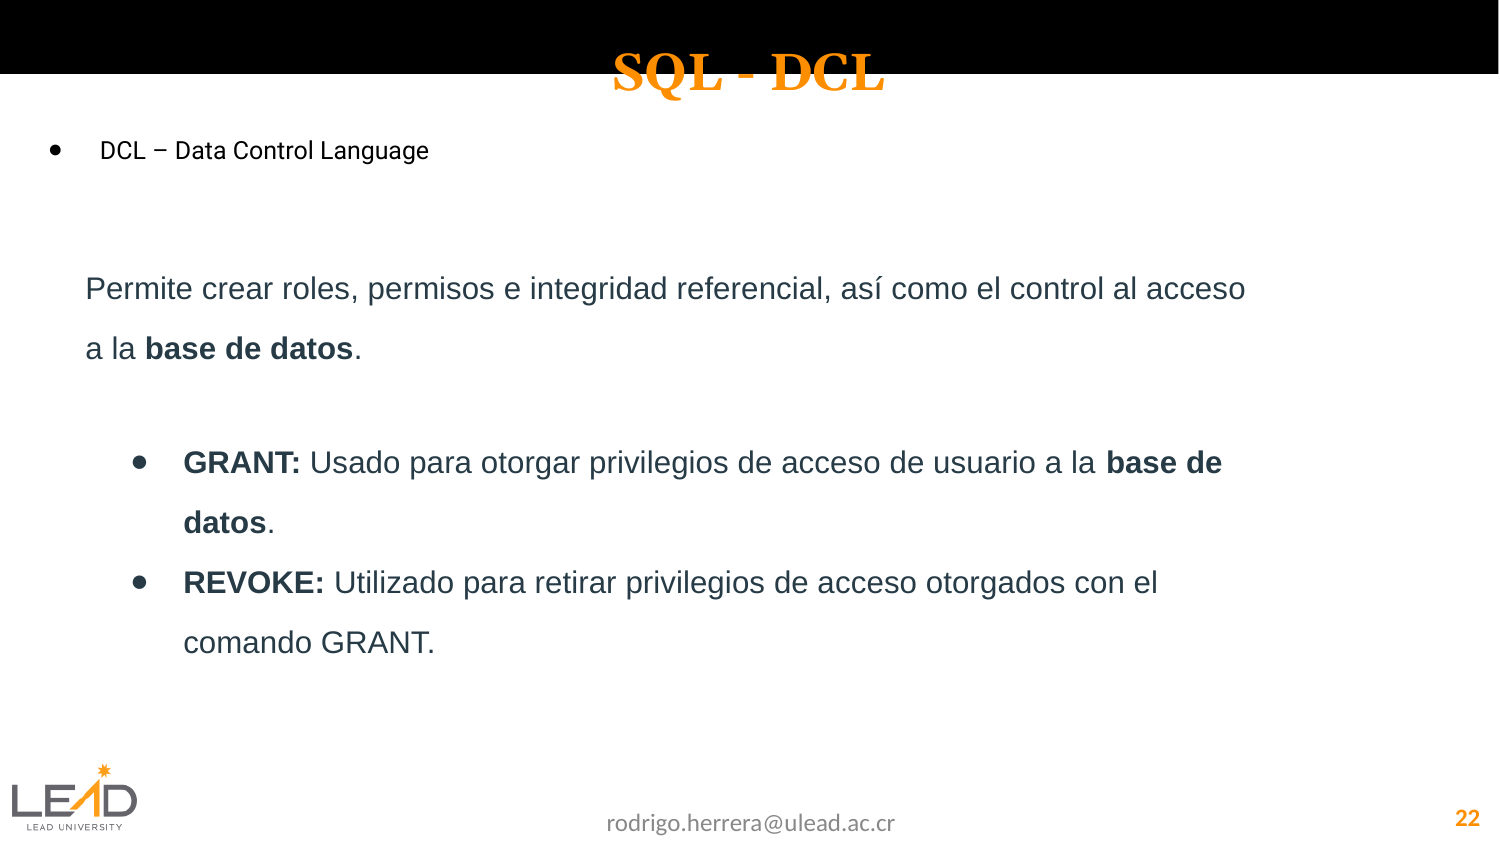

SQL - DCL
DCL – Data Control Language
Permite crear roles, permisos e integridad referencial, así como el control al acceso a la base de datos.
GRANT: Usado para otorgar privilegios de acceso de usuario a la base de datos.
REVOKE: Utilizado para retirar privilegios de acceso otorgados con el comando GRANT.
22
rodrigo.herrera@ulead.ac.cr